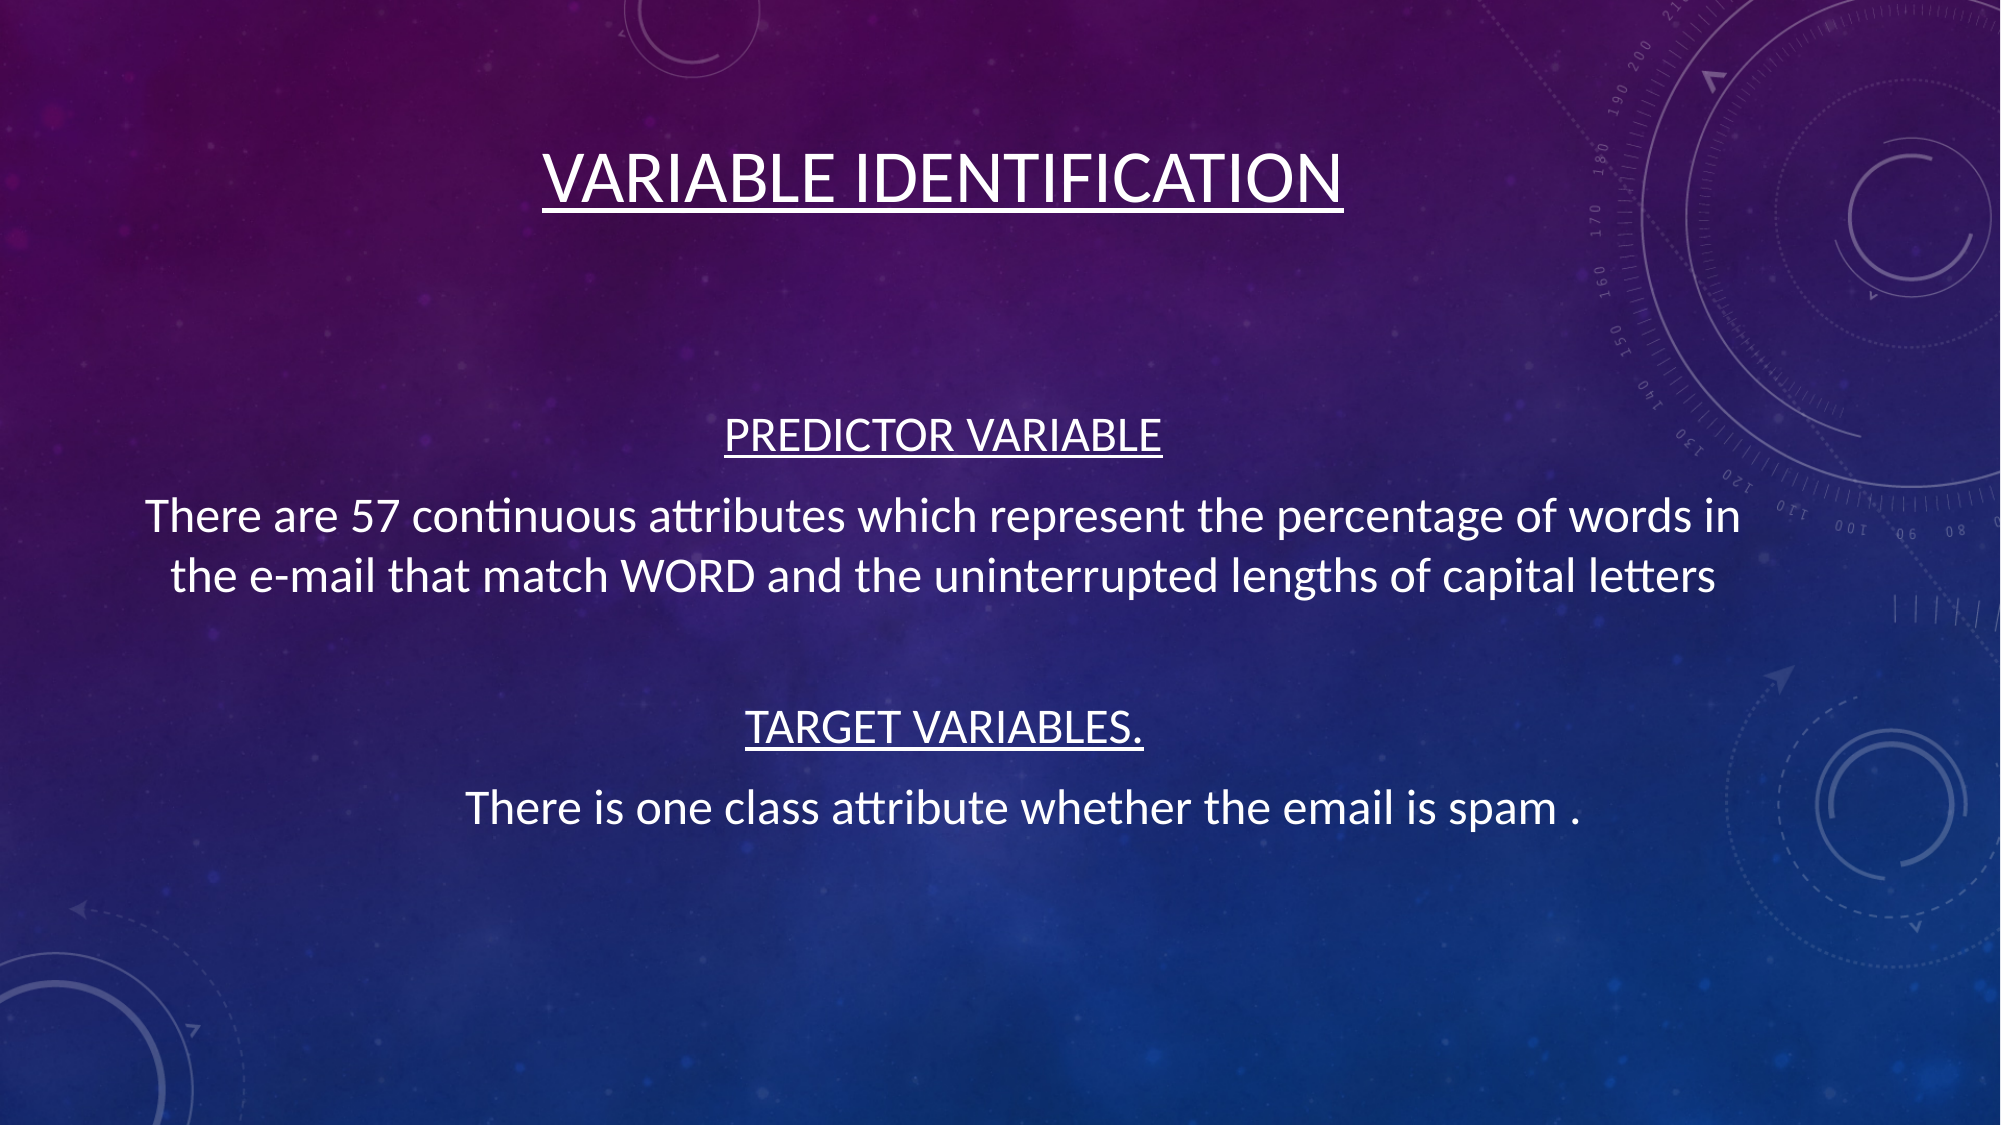

# Variable identification
PREDICTOR VARIABLE
There are 57 continuous attributes which represent the percentage of words in the e-mail that match WORD and the uninterrupted lengths of capital letters

                                                                 TARGET VARIABLES.
                              There is one class attribute whether the email is spam .